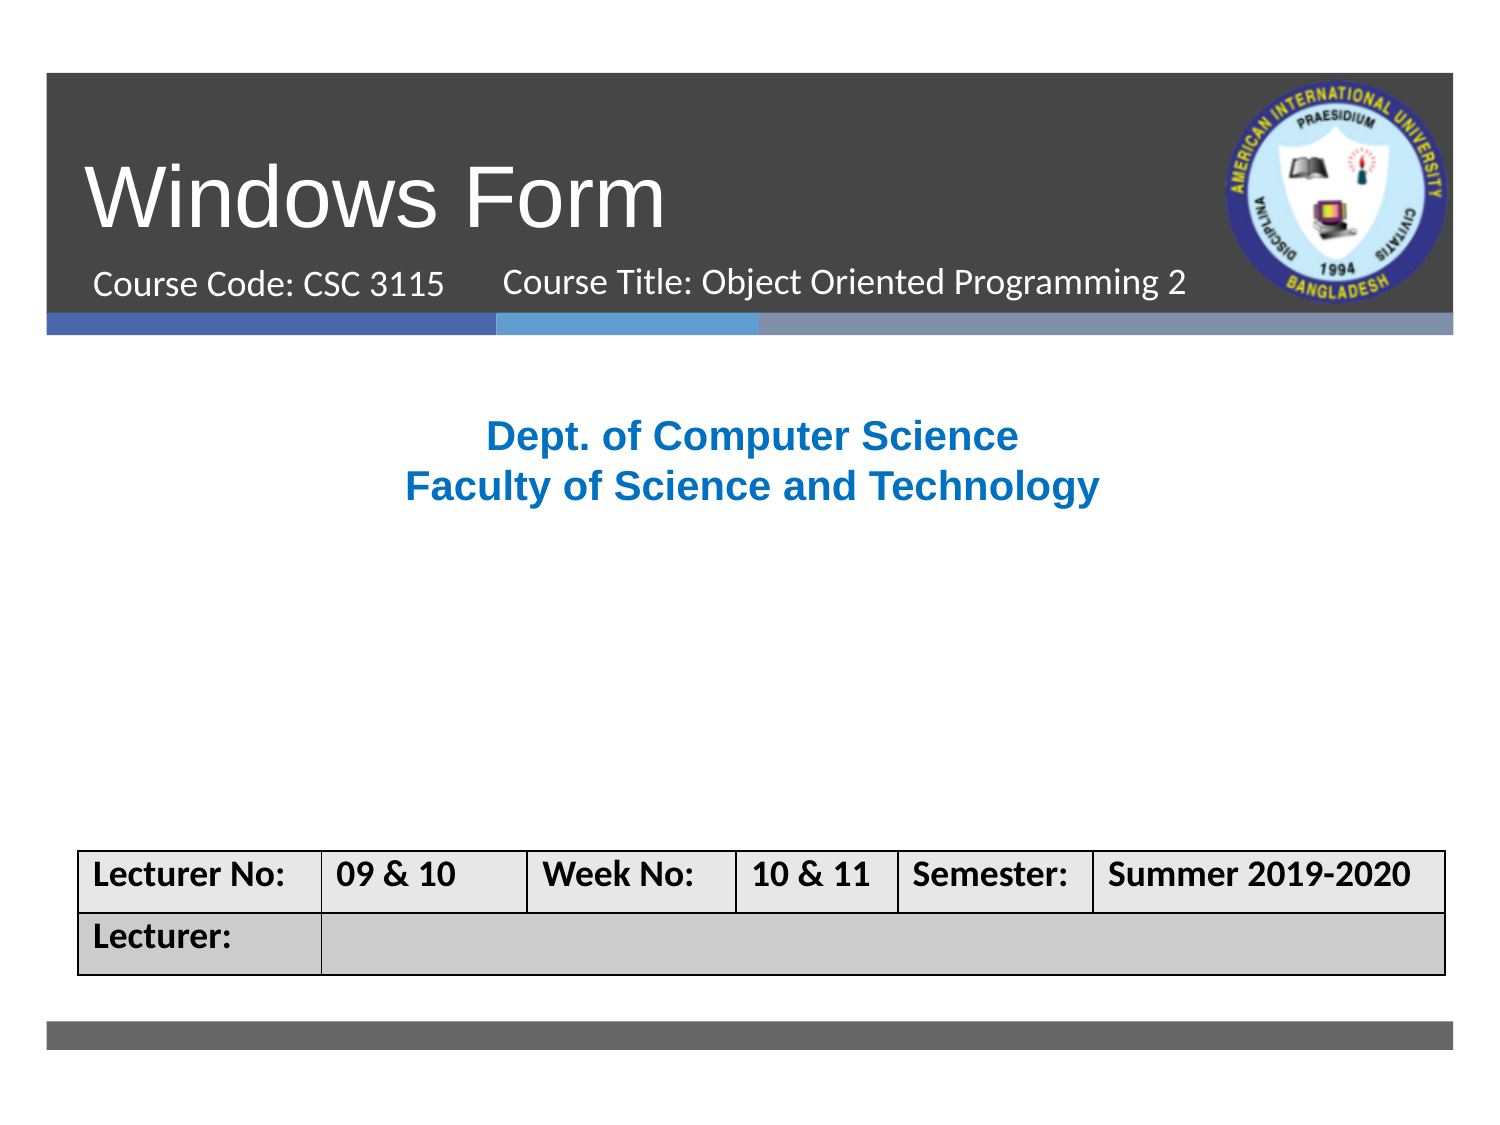

# Windows Form
Course Title: Object Oriented Programming 2
Course Code: CSC 3115
Dept. of Computer Science
Faculty of Science and Technology
| Lecturer No: | 09 & 10 | Week No: | 10 & 11 | Semester: | Summer 2019-2020 |
| --- | --- | --- | --- | --- | --- |
| Lecturer: |  |  |  |  |  |